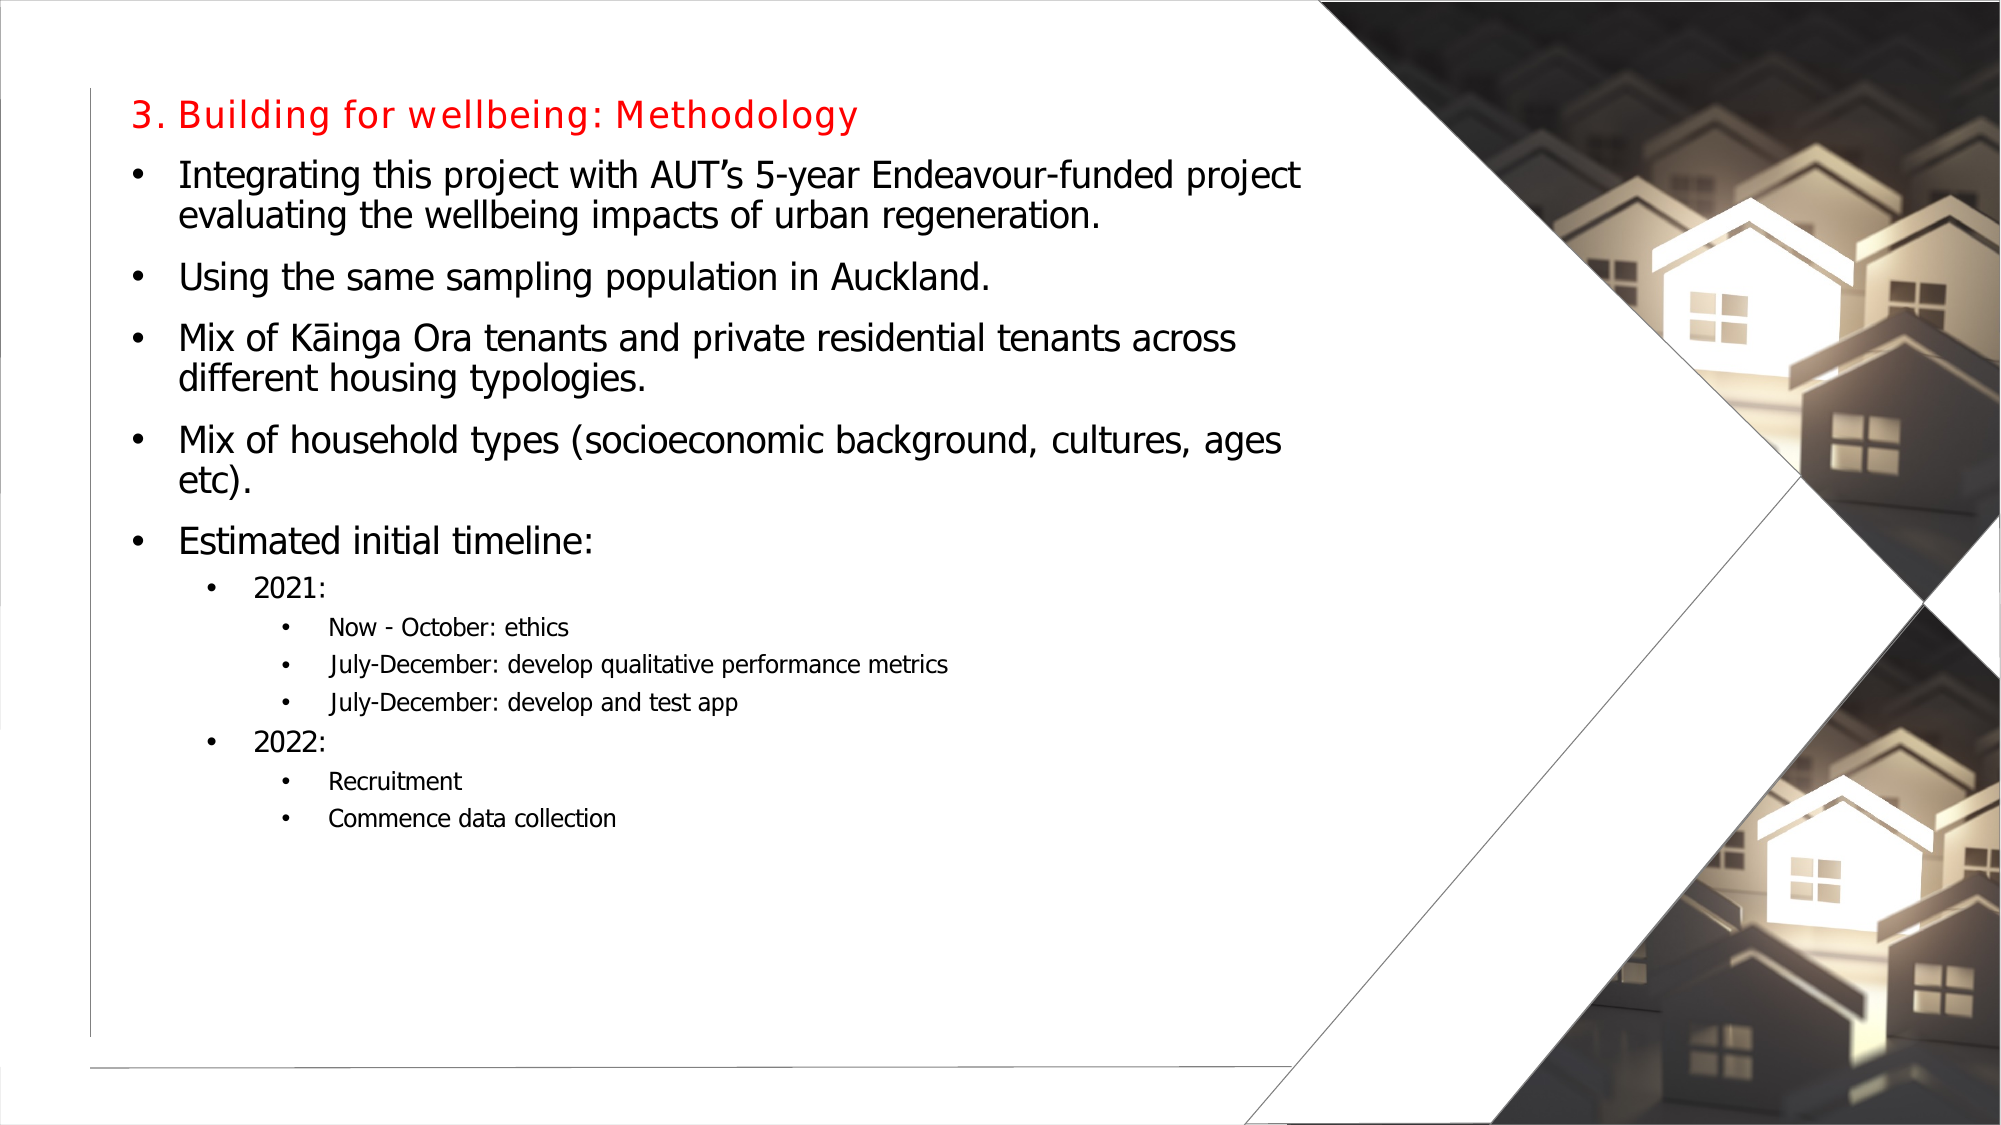

# 3. Building for wellbeing: Methodology
Integrating this project with AUT’s 5-year Endeavour-funded project evaluating the wellbeing impacts of urban regeneration.
Using the same sampling population in Auckland.
Mix of Kāinga Ora tenants and private residential tenants across different housing typologies.
Mix of household types (socioeconomic background, cultures, ages etc).
Estimated initial timeline:
2021:
Now - October: ethics
July-December: develop qualitative performance metrics
July-December: develop and test app
2022:
Recruitment
Commence data collection